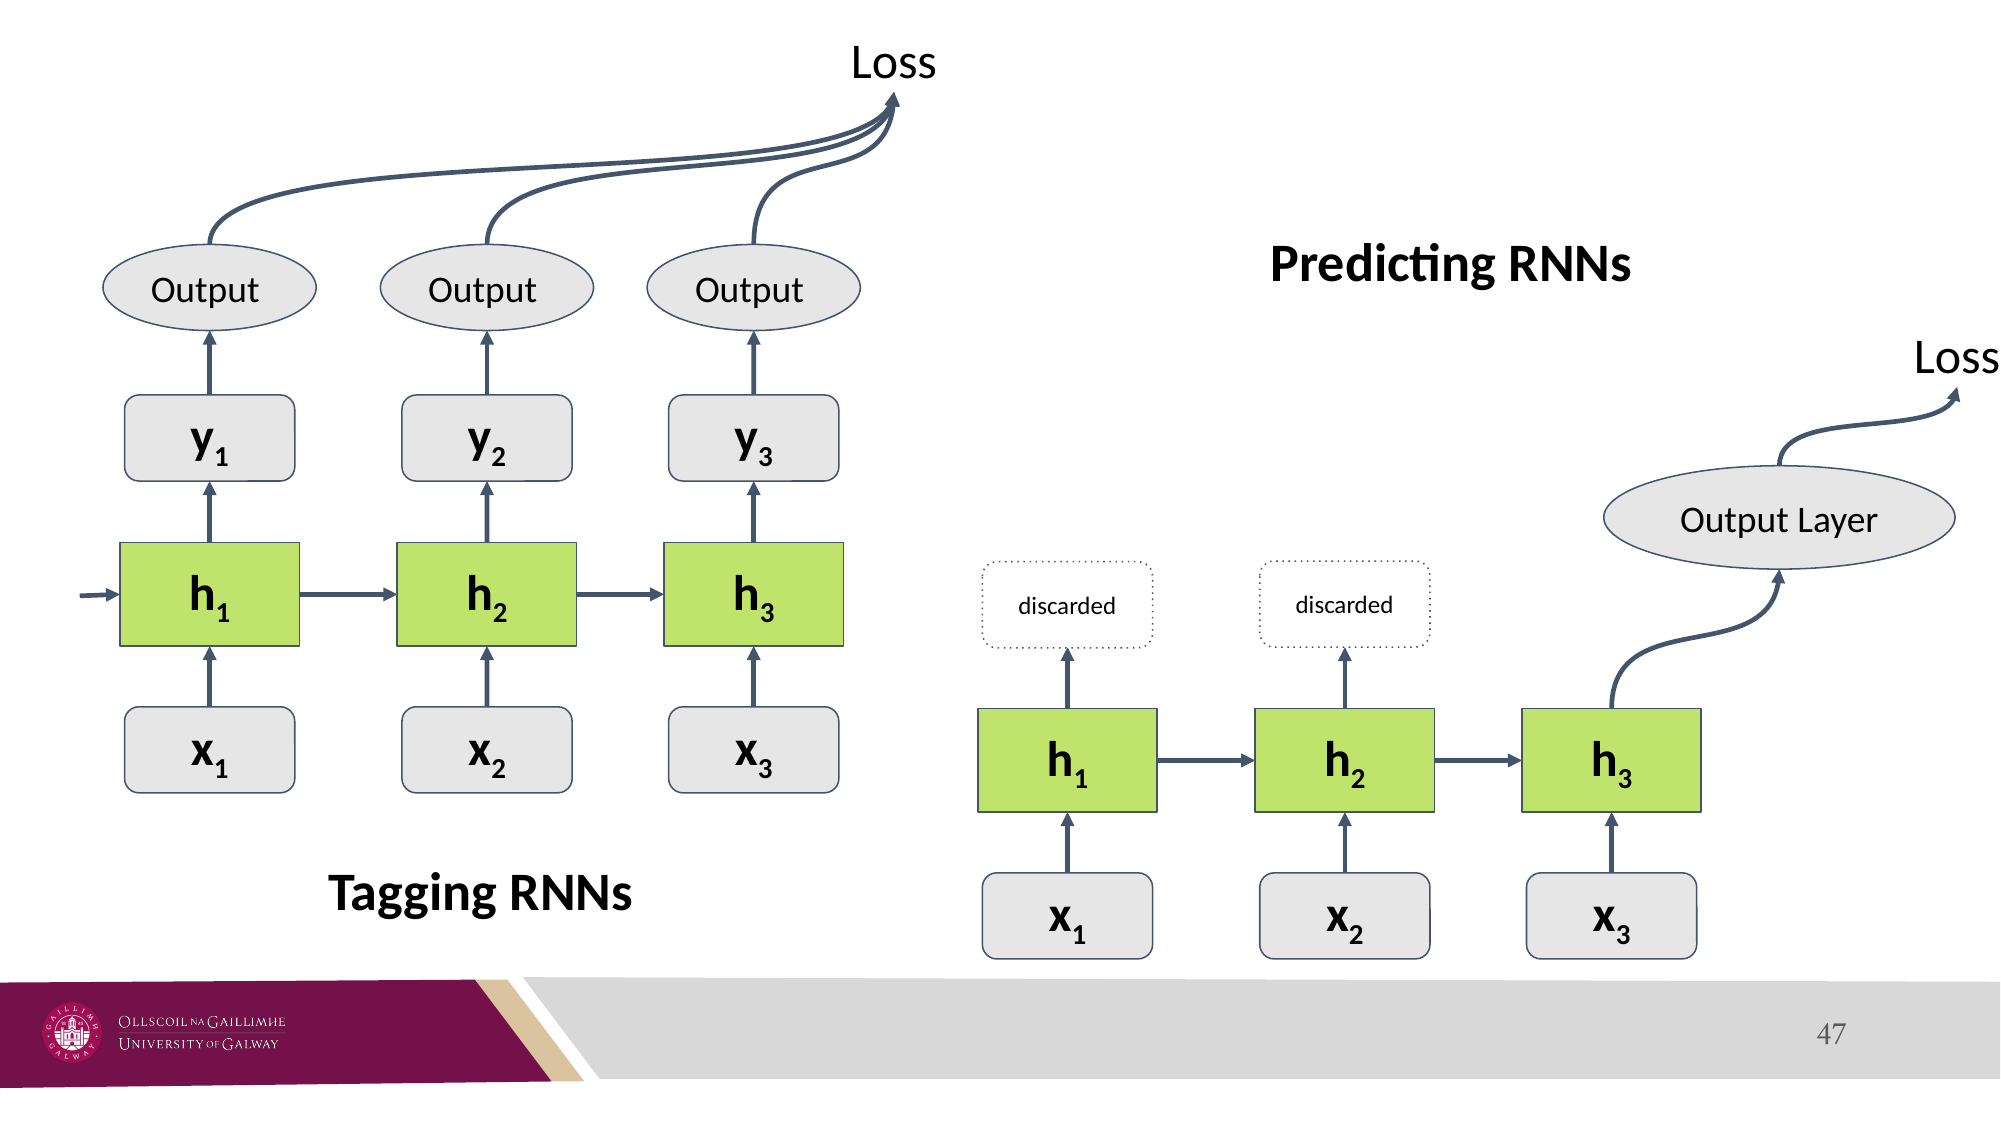

Loss
Predicting RNNs
Output
Output
Output
Loss
y1
y2
y3
Output Layer
h1
h2
h3
discarded
discarded
x1
x2
x3
h1
h2
h3
Tagging RNNs
x1
x2
x3
47